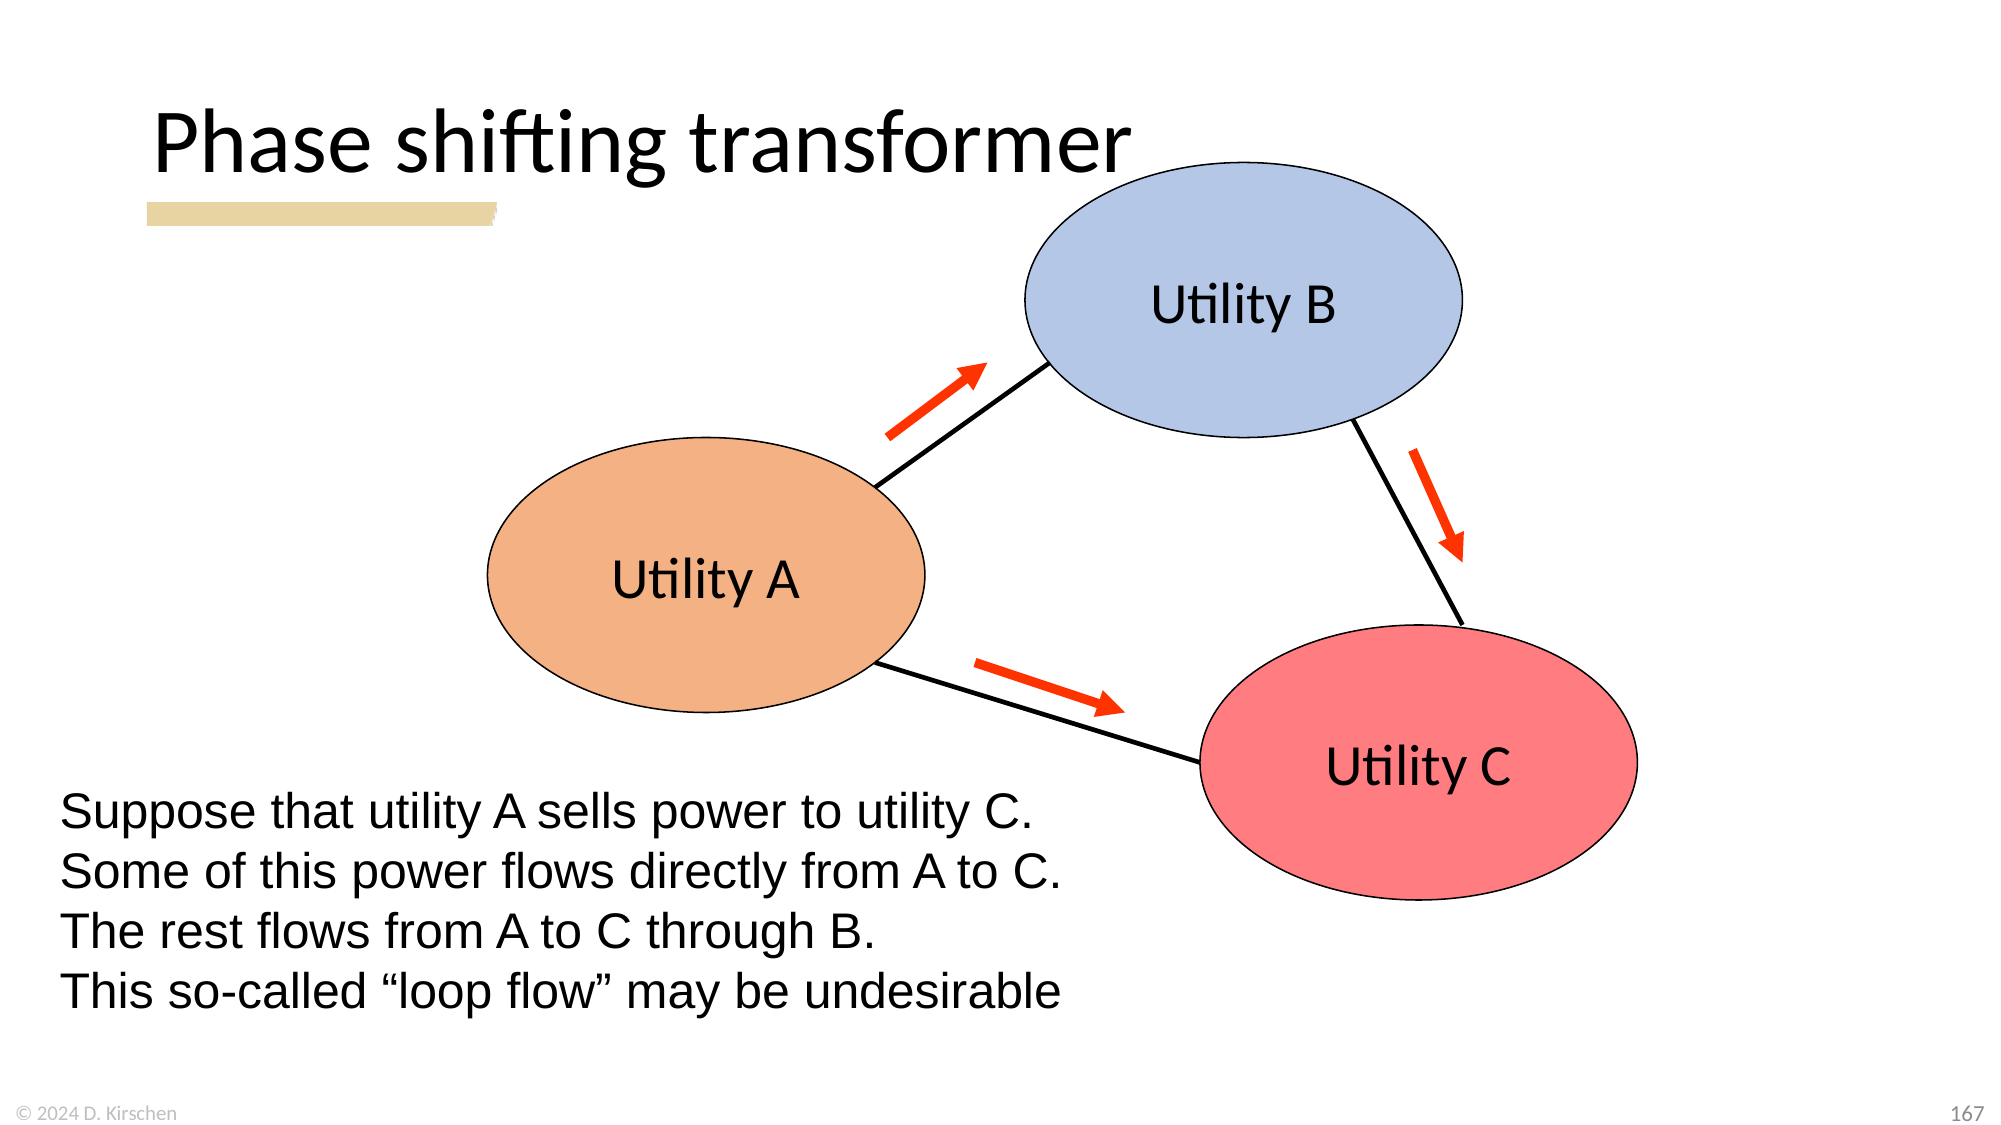

# Phase shifting transformer
Utility B

Utility A

Utility C

Suppose that utility A sells power to utility C.
Some of this power flows directly from A to C.
The rest flows from A to C through B.
This so-called “loop flow” may be undesirable
© 2024 D. Kirschen
167